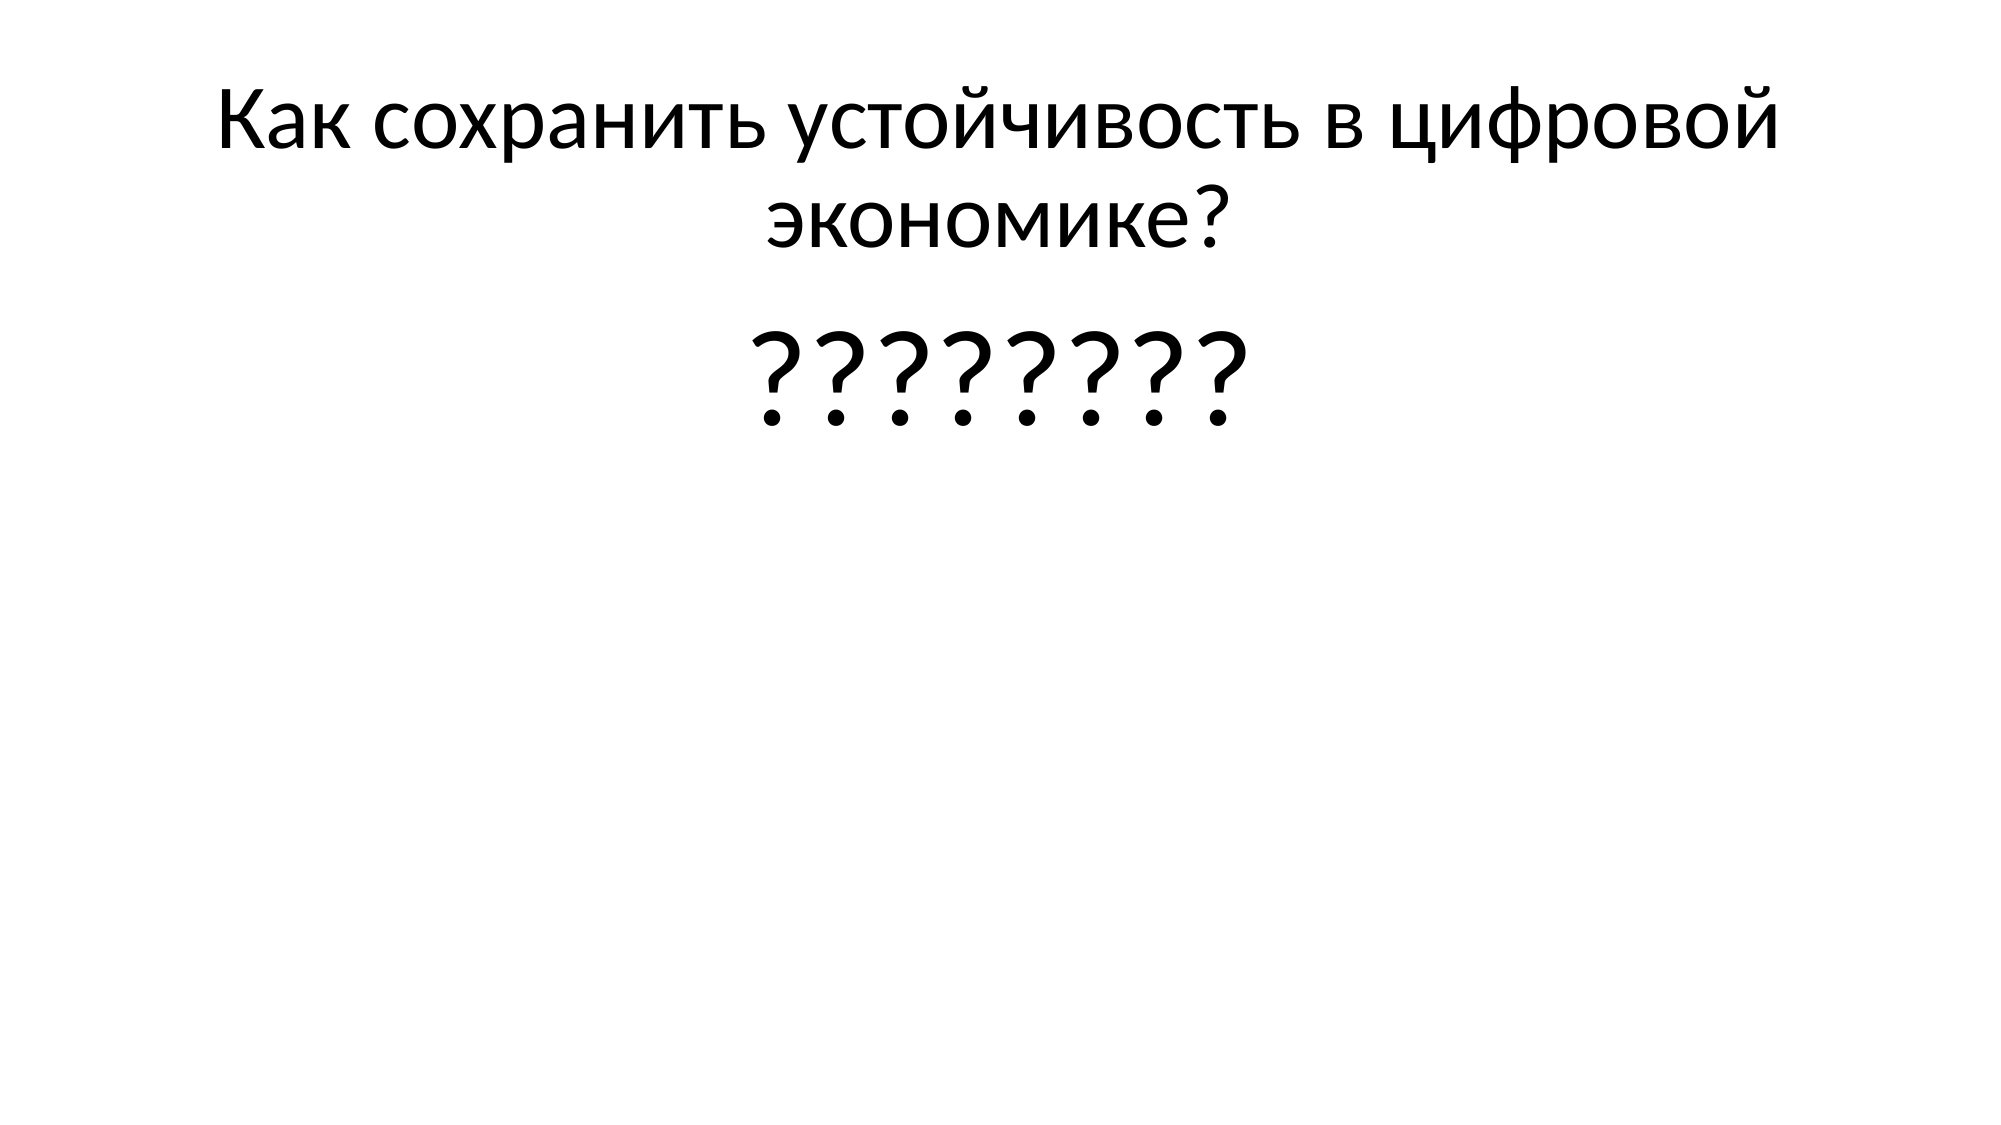

# Как сохранить устойчивость в цифровой экономике?
????????